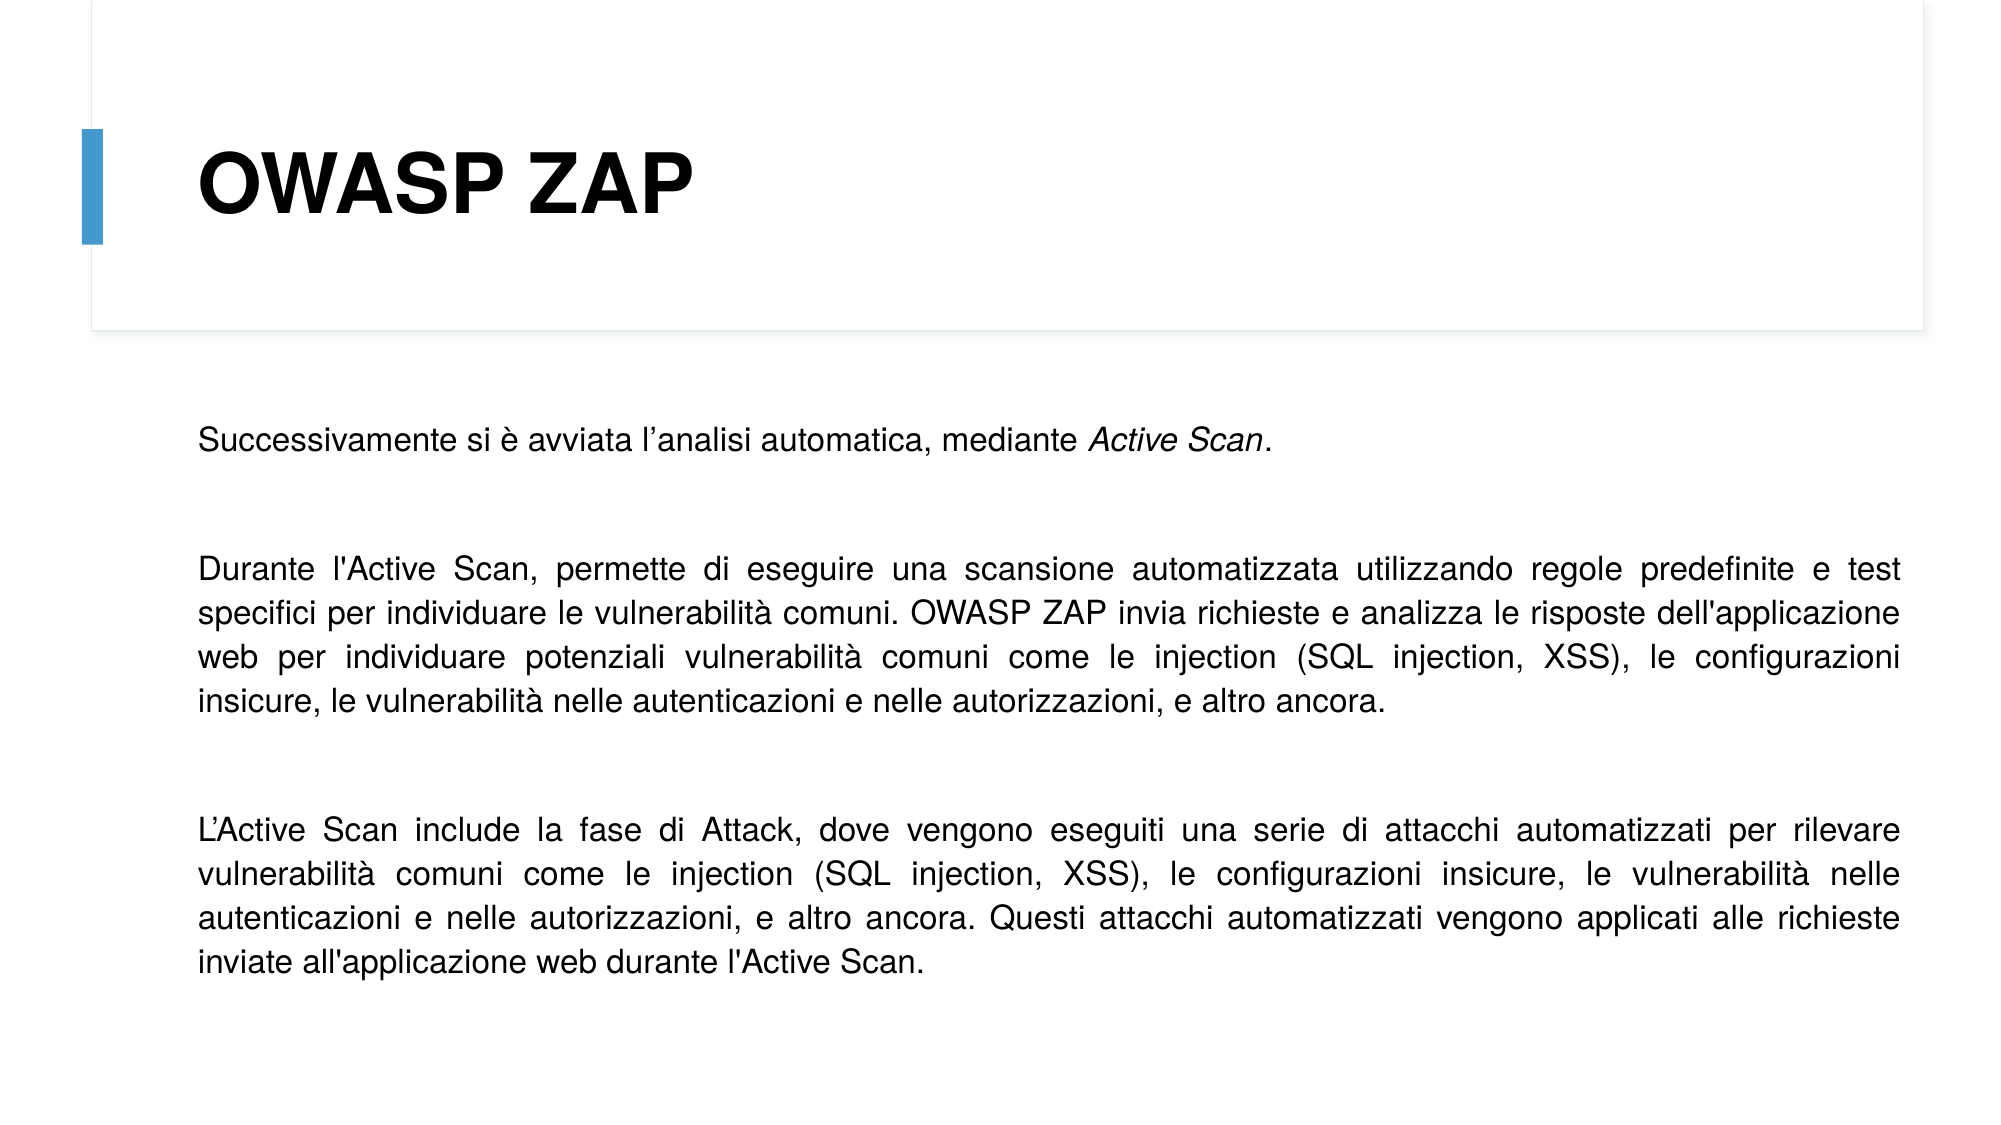

# OWASP ZAP
Successivamente si è avviata l’analisi automatica, mediante Active Scan.

Durante l'Active Scan, permette di eseguire una scansione automatizzata utilizzando regole predefinite e test specifici per individuare le vulnerabilità comuni. OWASP ZAP invia richieste e analizza le risposte dell'applicazione web per individuare potenziali vulnerabilità comuni come le injection (SQL injection, XSS), le configurazioni insicure, le vulnerabilità nelle autenticazioni e nelle autorizzazioni, e altro ancora.

L’Active Scan include la fase di Attack, dove vengono eseguiti una serie di attacchi automatizzati per rilevare vulnerabilità comuni come le injection (SQL injection, XSS), le configurazioni insicure, le vulnerabilità nelle autenticazioni e nelle autorizzazioni, e altro ancora. Questi attacchi automatizzati vengono applicati alle richieste inviate all'applicazione web durante l'Active Scan.